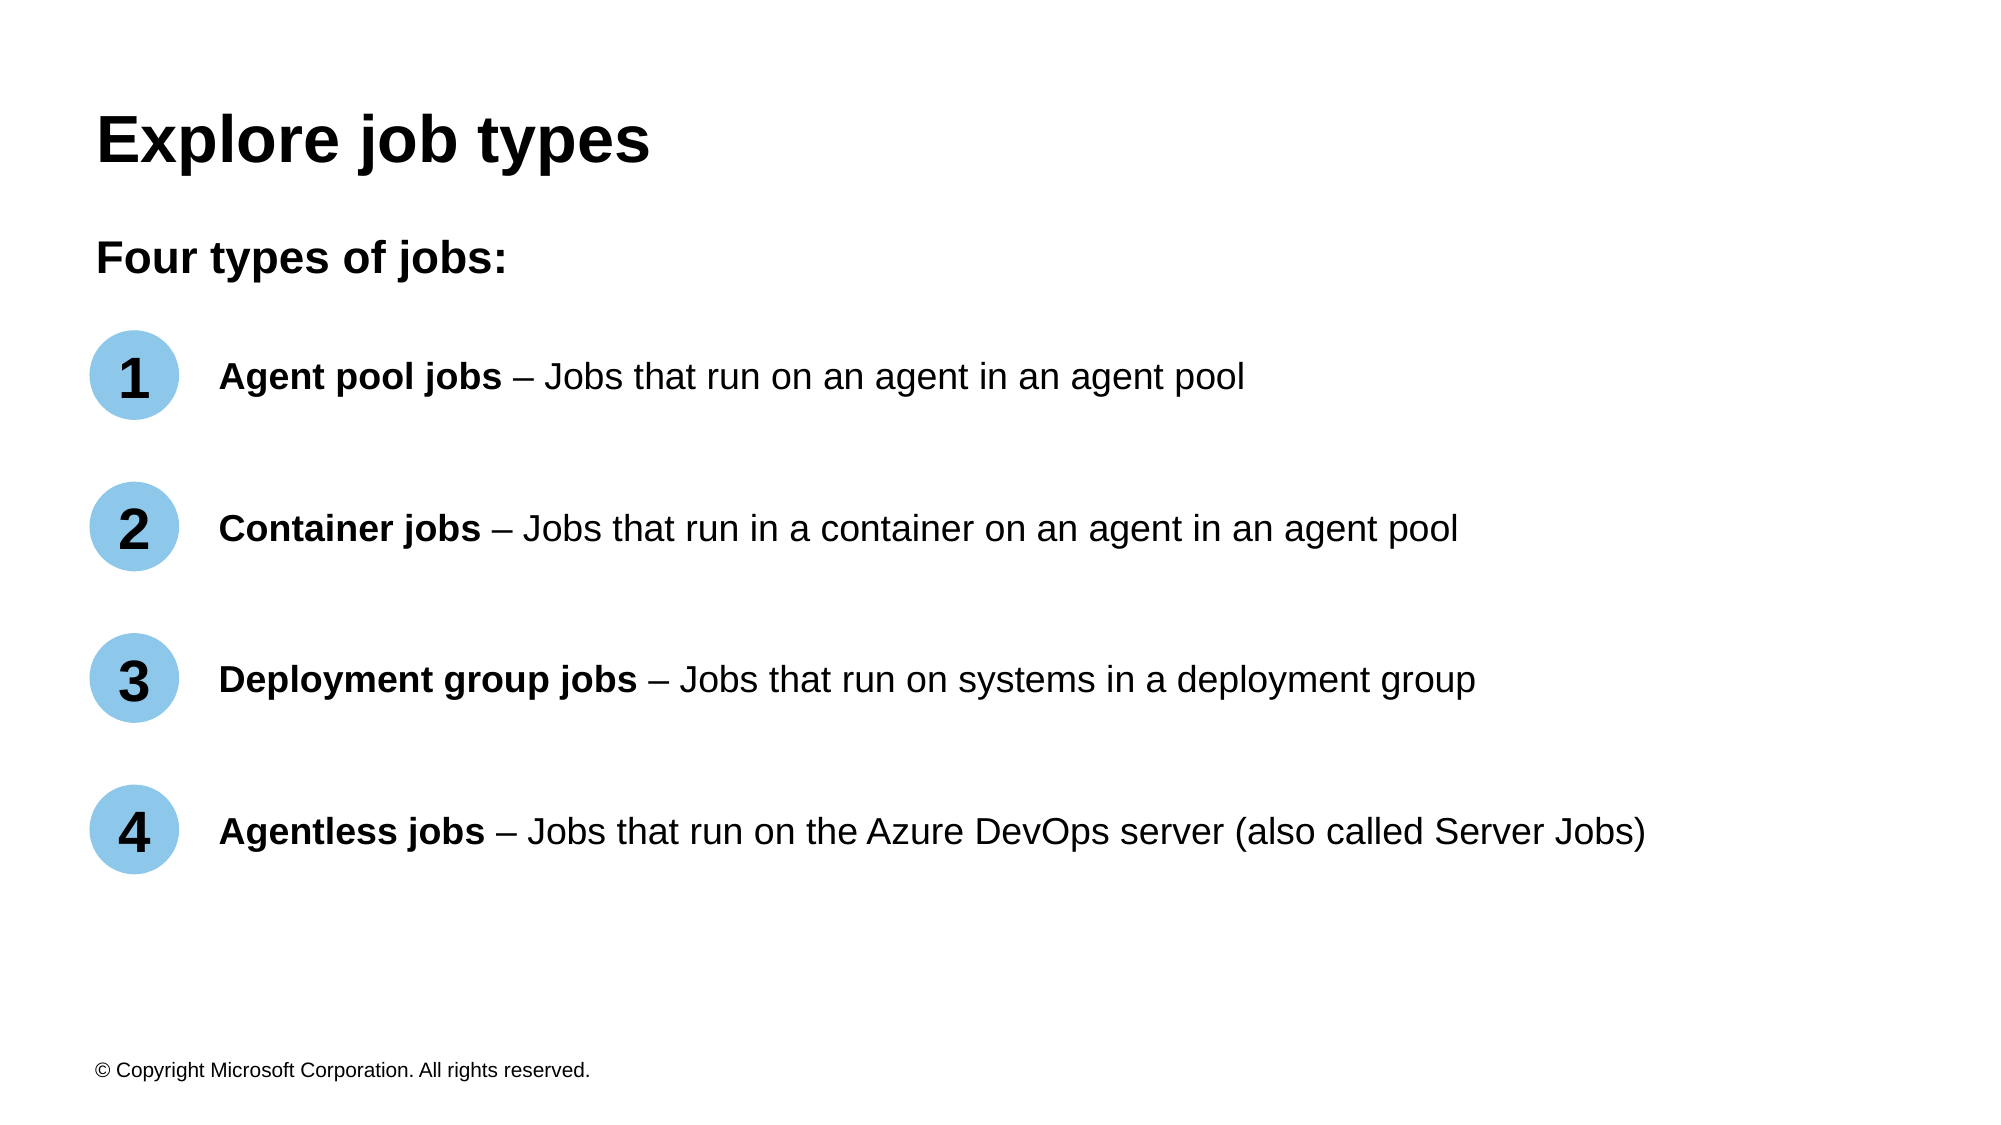

# Explore job types
Four types of jobs:
1
Agent pool jobs – Jobs that run on an agent in an agent pool
2
Container jobs – Jobs that run in a container on an agent in an agent pool
3
Deployment group jobs – Jobs that run on systems in a deployment group
4
Agentless jobs – Jobs that run on the Azure DevOps server (also called Server Jobs)